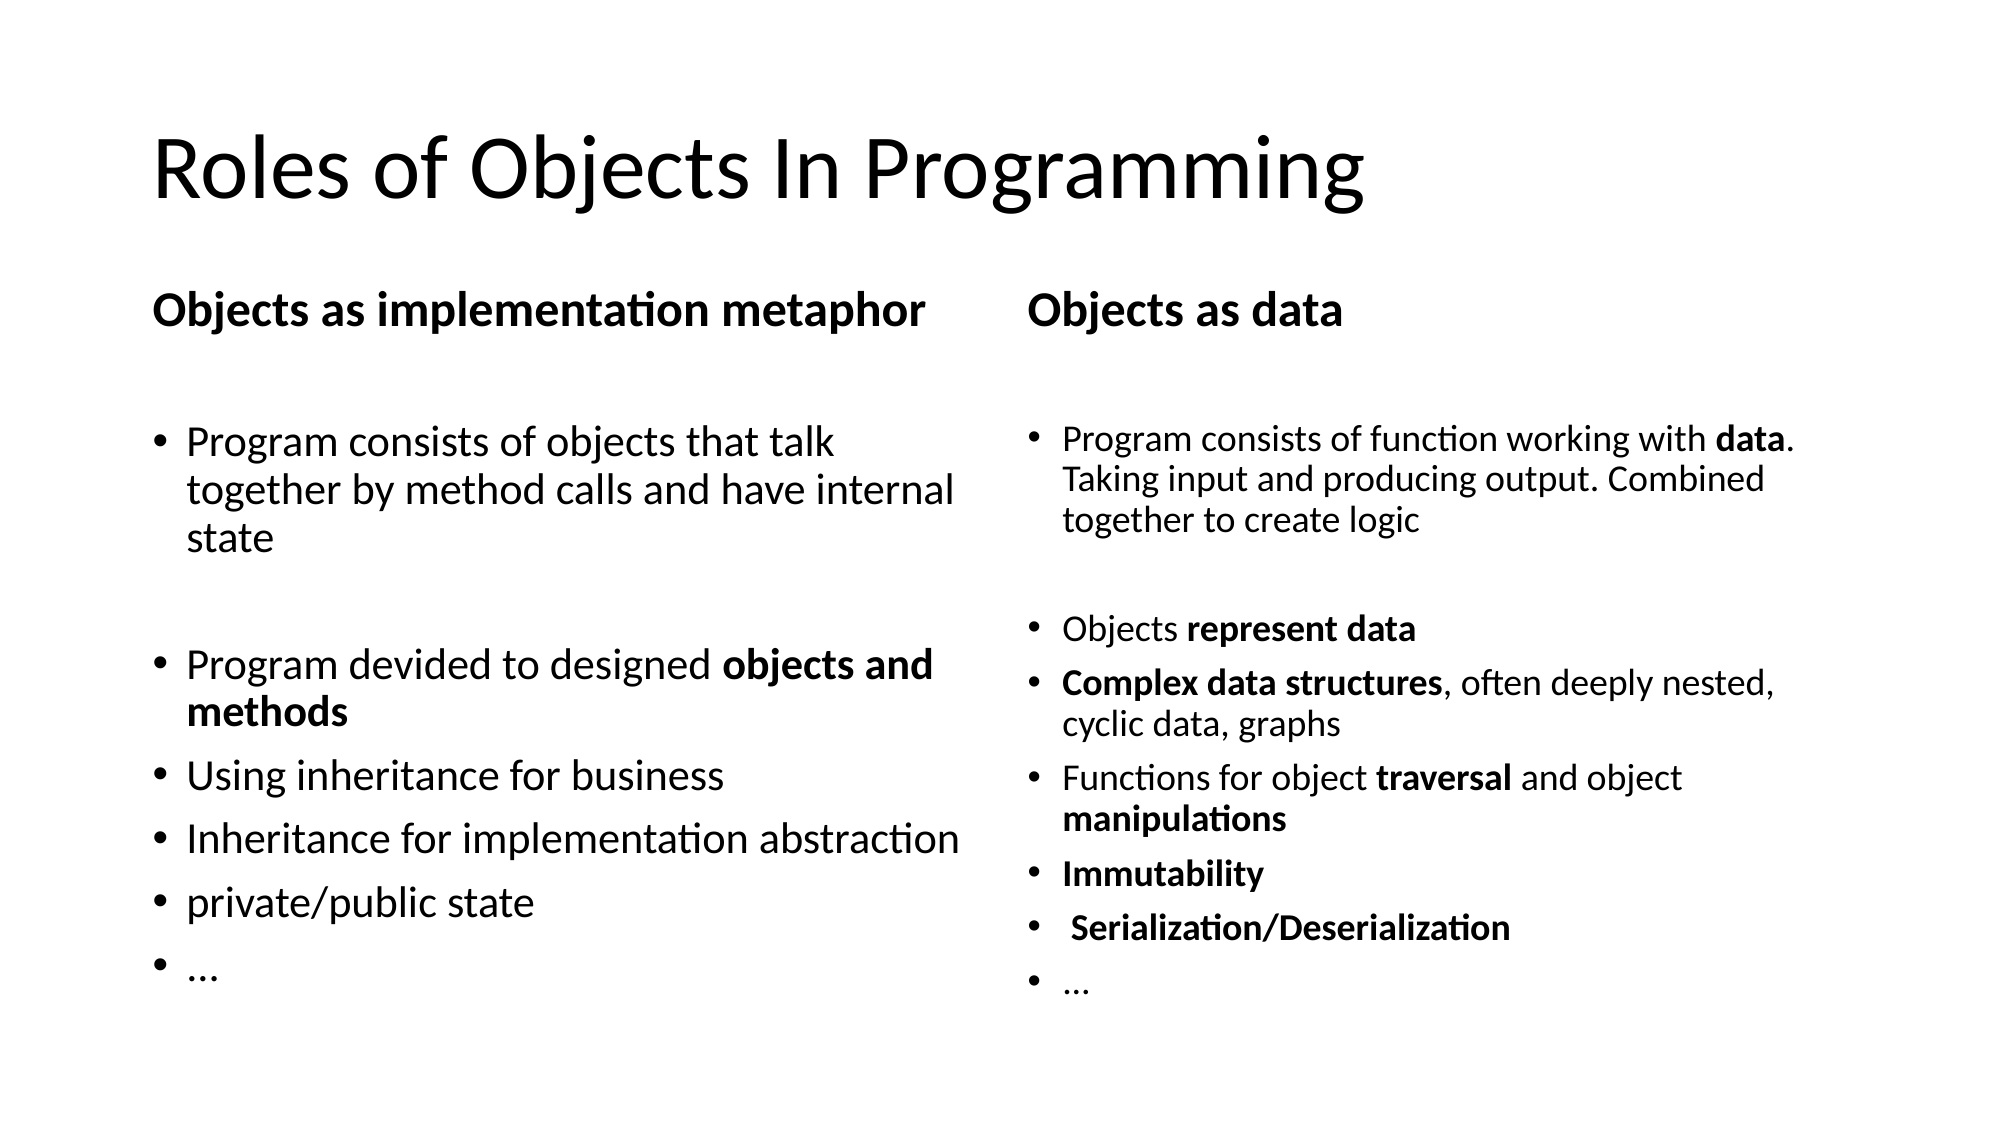

# Roles of Objects In Programming
Objects as implementation metaphor
Objects as data
Program consists of objects that talk together by method calls and have internal state

Program devided to designed objects and methods
Using inheritance for business
Inheritance for implementation abstraction
private/public state
...
Program consists of function working with data. Taking input and producing output. Combined together to create logic

Objects represent data
Complex data structures, often deeply nested, cyclic data, graphs
Functions for object traversal and object manipulations
Immutability
 Serialization/Deserialization
...